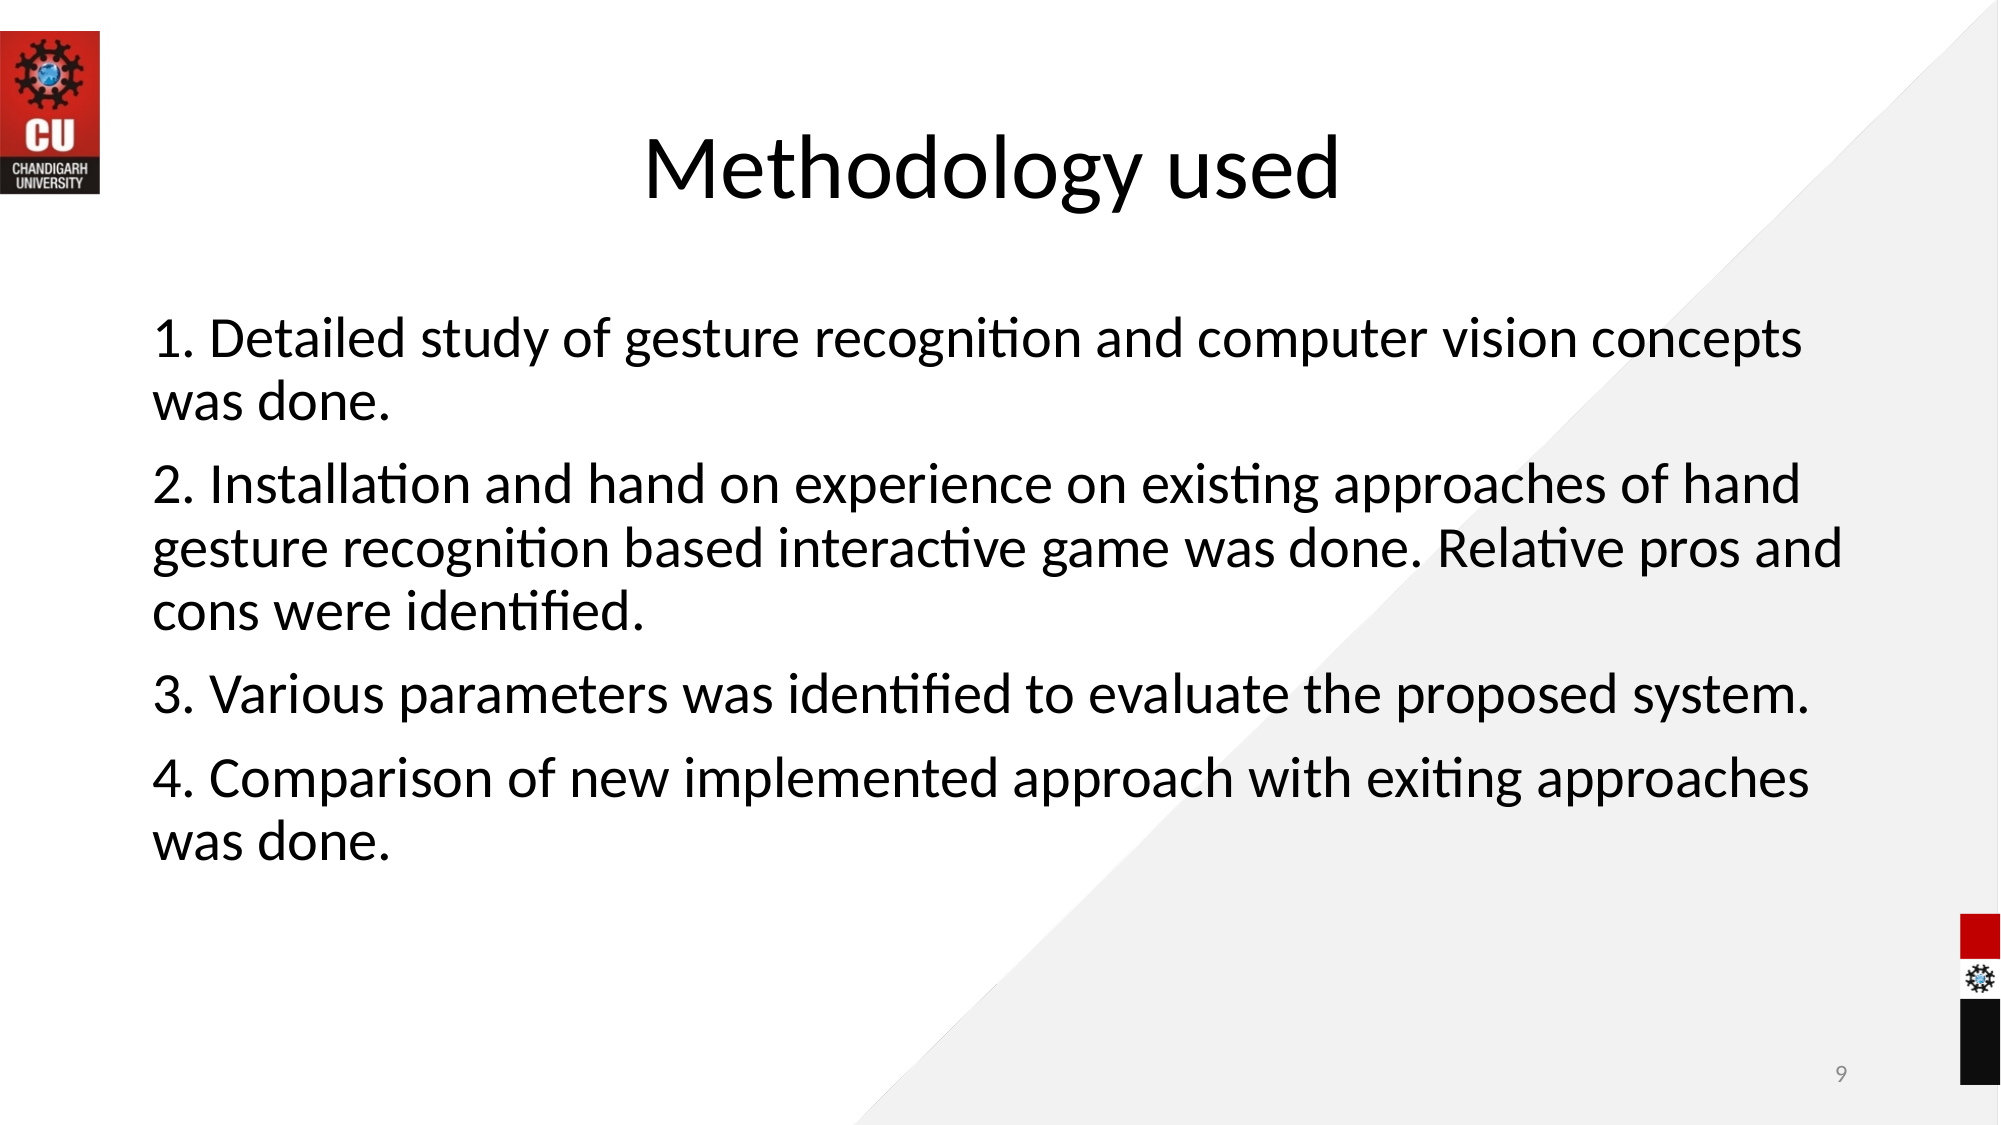

# Methodology used
1. Detailed study of gesture recognition and computer vision concepts was done.
2. Installation and hand on experience on existing approaches of hand gesture recognition based interactive game was done. Relative pros and cons were identified.
3. Various parameters was identified to evaluate the proposed system.
4. Comparison of new implemented approach with exiting approaches was done.
9